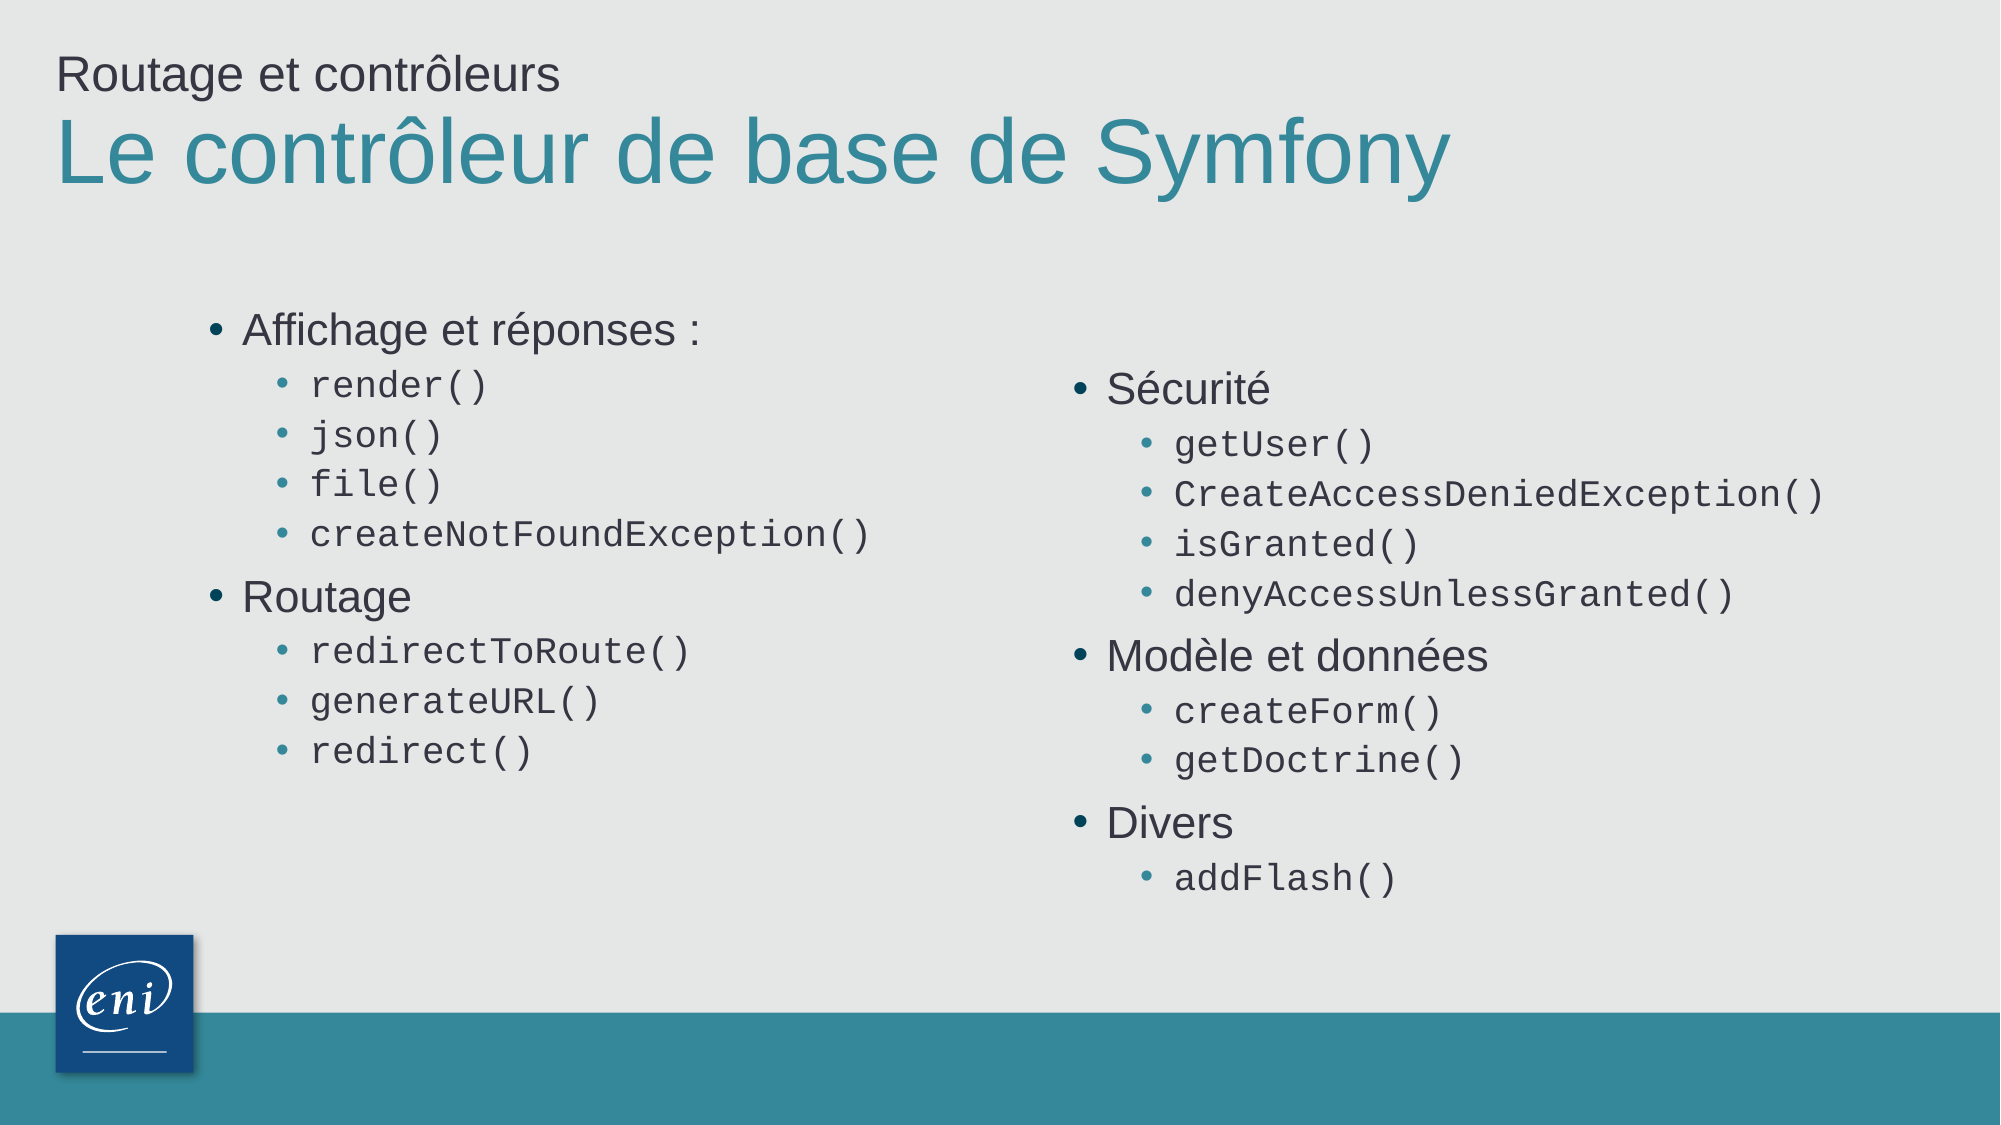

Routage et contrôleurs
# Le contrôleur de base de Symfony
Affichage et réponses :
render()
json()
file()
createNotFoundException()
Routage
redirectToRoute()
generateURL()
redirect()

Sécurité
getUser()
CreateAccessDeniedException()
isGranted()
denyAccessUnlessGranted()
Modèle et données
createForm()
getDoctrine()
Divers
addFlash()